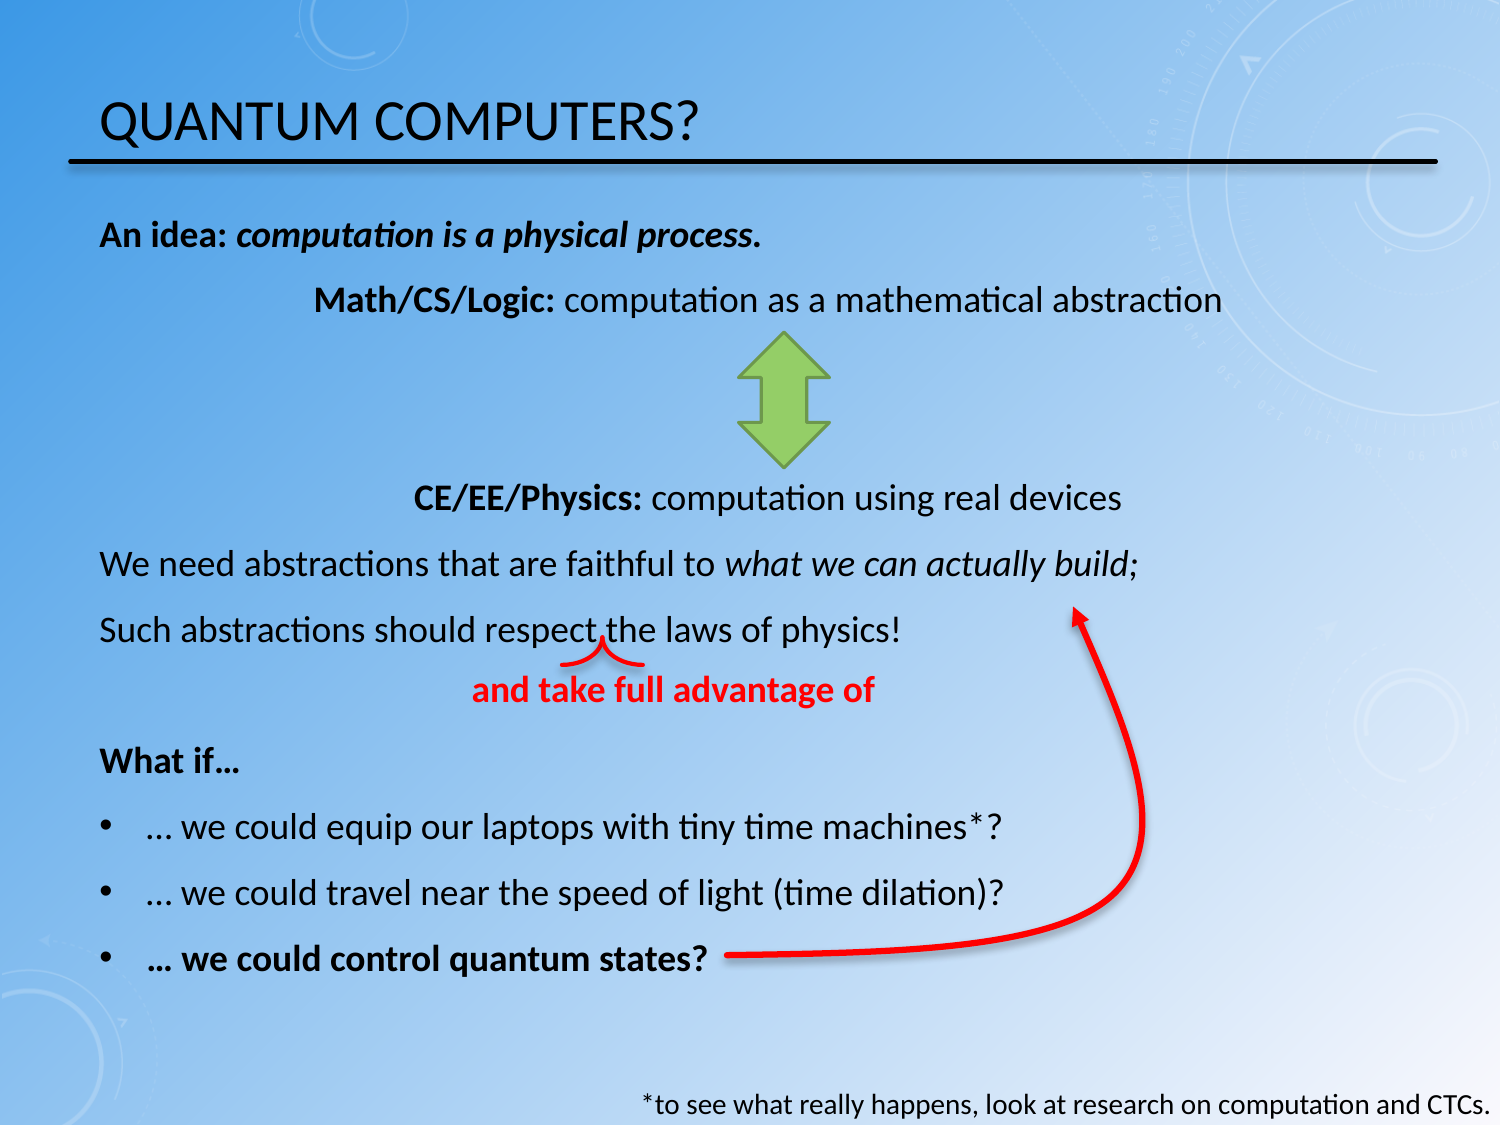

# Quantum computers?
An idea: computation is a physical process.
Math/CS/Logic: computation as a mathematical abstraction

CE/EE/Physics: computation using real devices
We need abstractions that are faithful to what we can actually build;
Such abstractions should respect the laws of physics!

What if…
… we could equip our laptops with tiny time machines*?
… we could travel near the speed of light (time dilation)?
… we could control quantum states?

and take full advantage of
*to see what really happens, look at research on computation and CTCs.